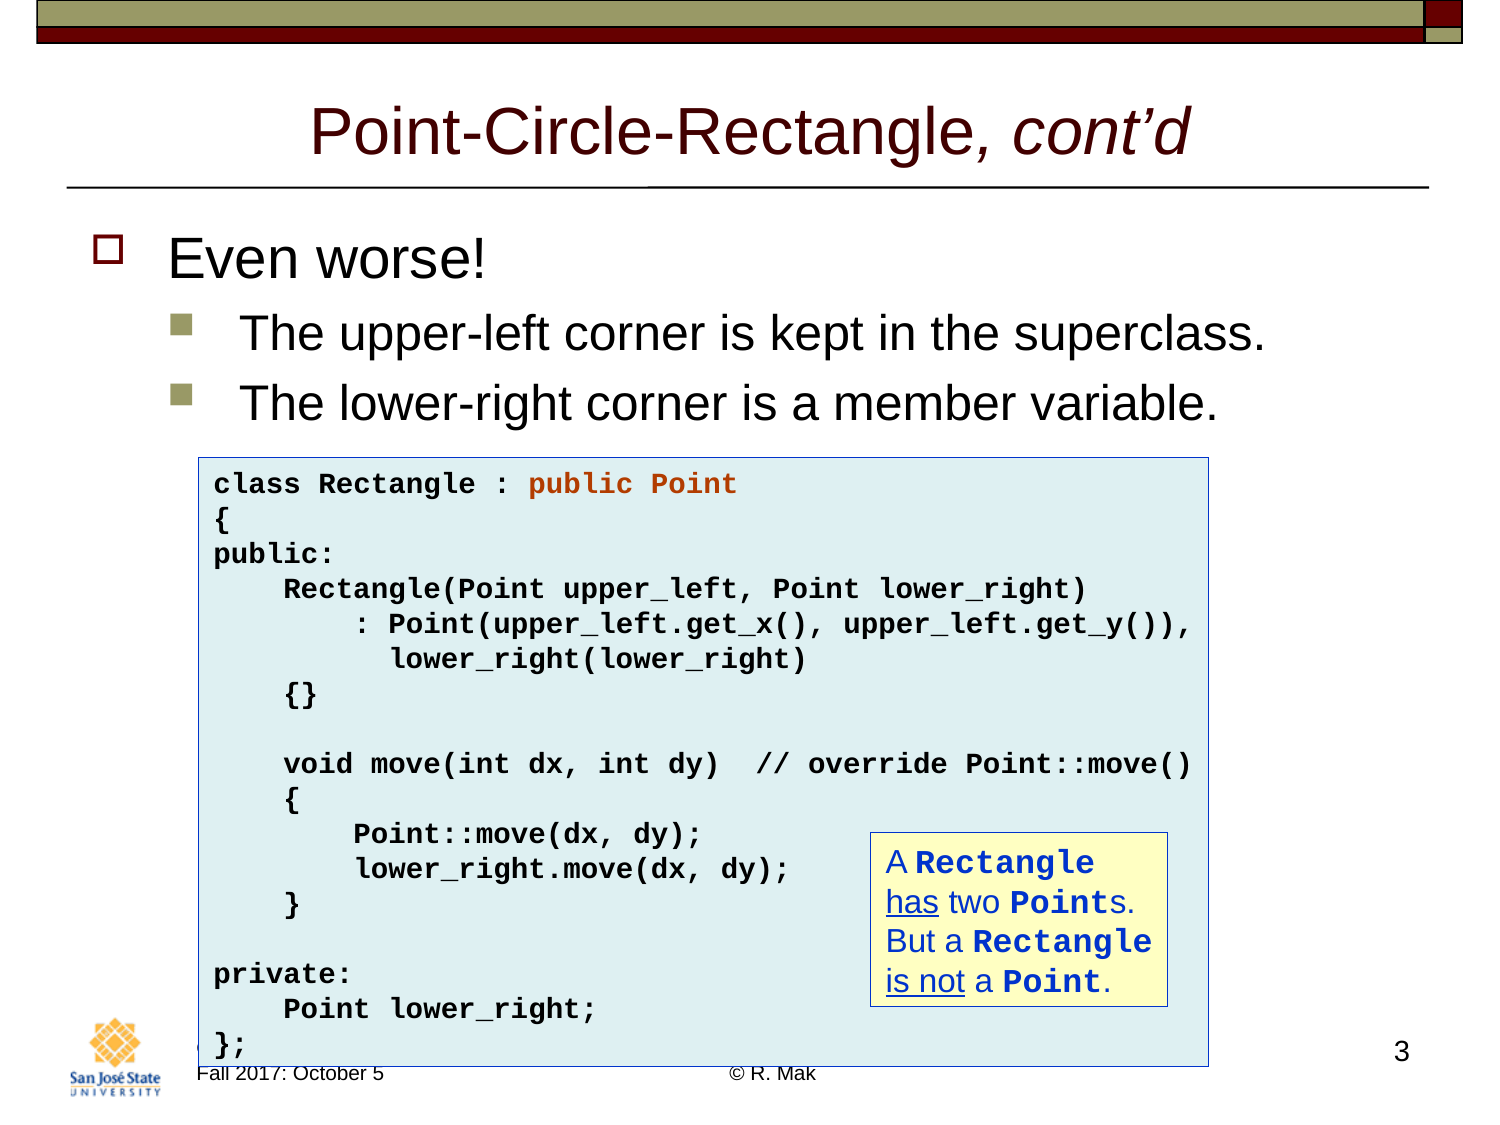

# Point-Circle-Rectangle, cont’d
Even worse!
The upper-left corner is kept in the superclass.
The lower-right corner is a member variable.
class Rectangle : public Point
{
public:
    Rectangle(Point upper_left, Point lower_right)
        : Point(upper_left.get_x(), upper_left.get_y()),
          lower_right(lower_right)
    {}
    void move(int dx, int dy)  // override Point::move()
    {
        Point::move(dx, dy);
        lower_right.move(dx, dy);
    }

private:
    Point lower_right;
};
A Rectangle
has two Points.
But a Rectangle
is not a Point.
3